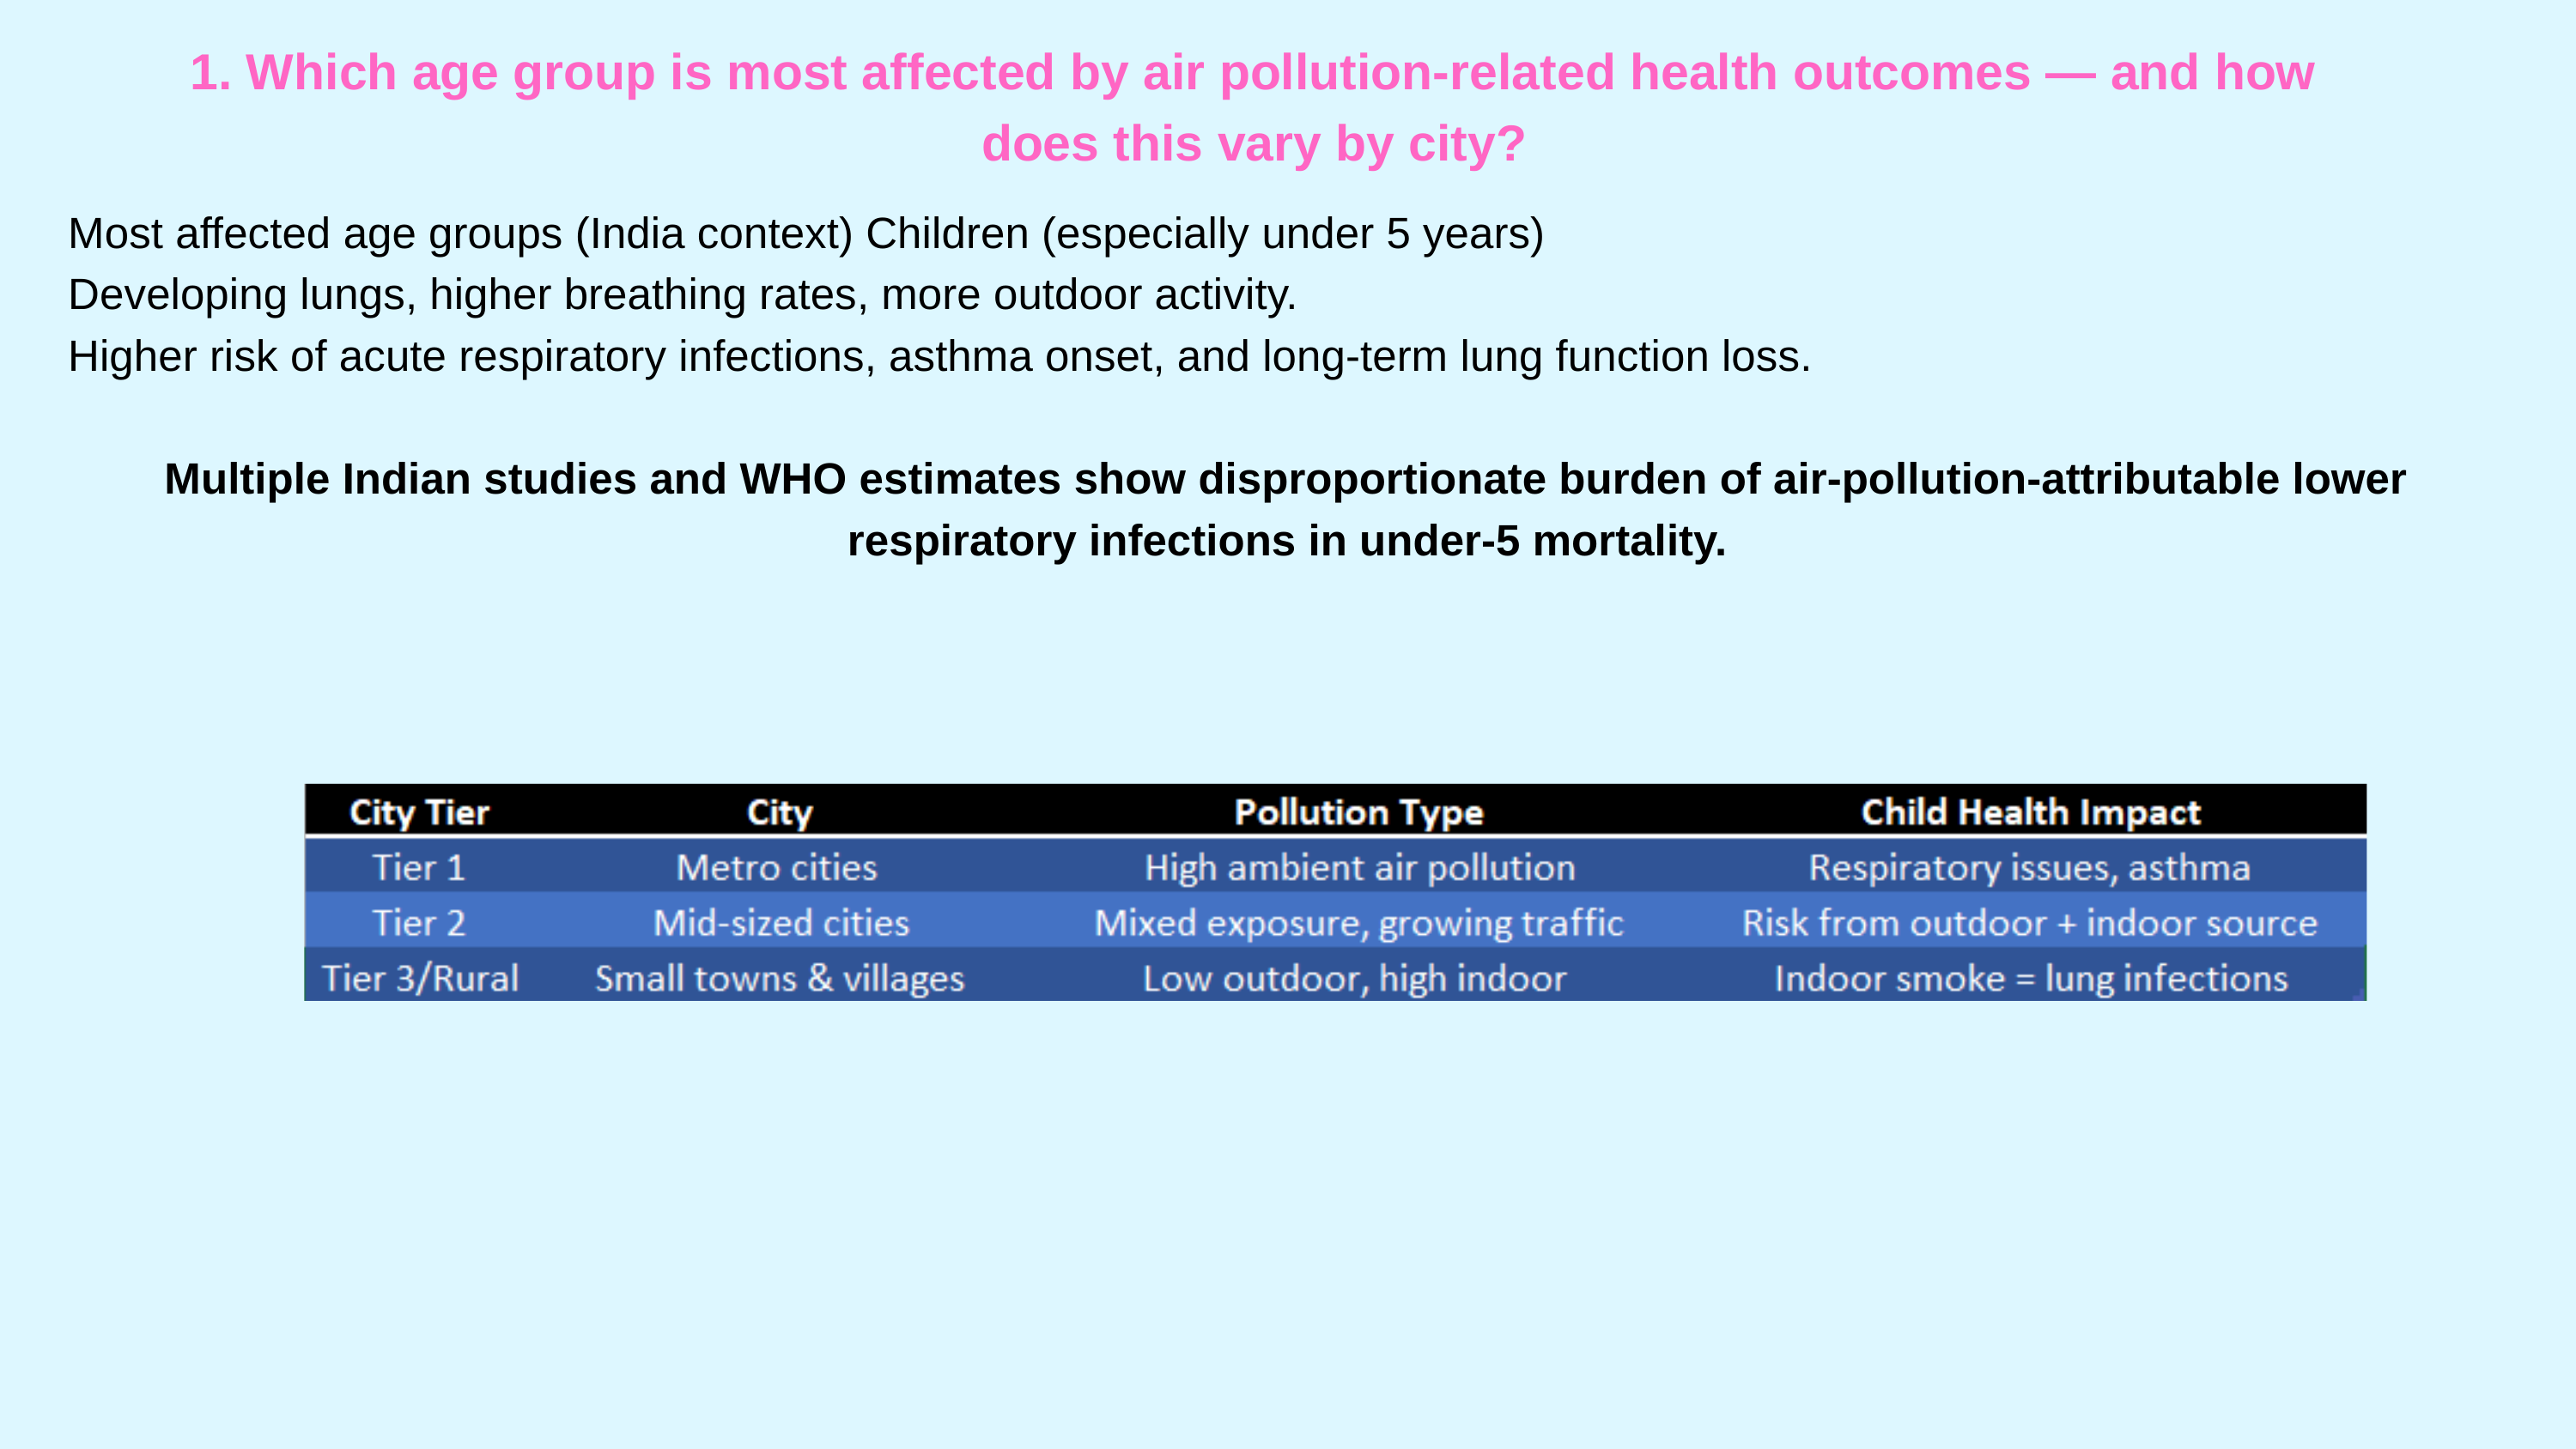

1. Which age group is most affected by air pollution-related health outcomes — and how
does this vary by city?
Most affected age groups (India context) Children (especially under 5 years)
Developing lungs, higher breathing rates, more outdoor activity.
Higher risk of acute respiratory infections, asthma onset, and long-term lung function loss.

Multiple Indian studies and WHO estimates show disproportionate burden of air-pollution-attributable lower respiratory infections in under-5 mortality.